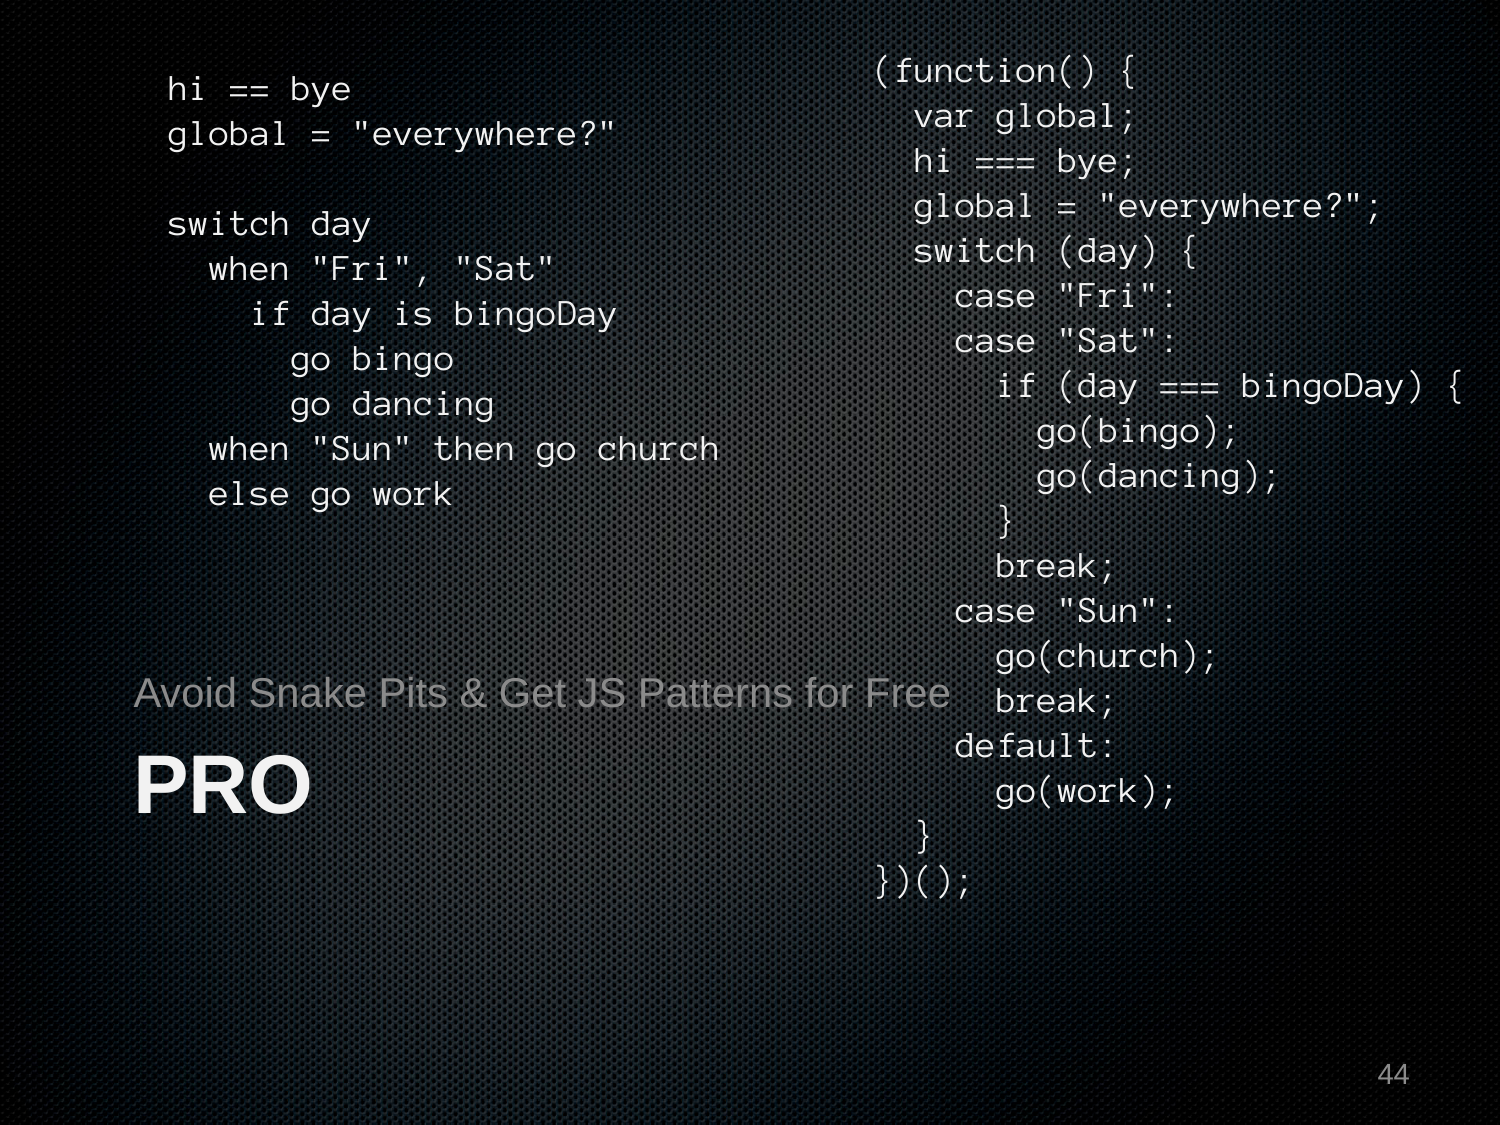

(function() {
  var global;
  hi === bye;
  global = "everywhere?";
  switch (day) {
    case "Fri":
    case "Sat":
      if (day === bingoDay) {
        go(bingo);
        go(dancing);
      }
      break;
    case "Sun":
      go(church);
      break;
    default:
      go(work);
  }
})();
hi == bye
global = "everywhere?"

switch day
  when "Fri", "Sat"
    if day is bingoDay
      go bingo
      go dancing
  when "Sun" then go church
  else go work
Avoid Snake Pits & Get JS Patterns for Free
# Pro
44